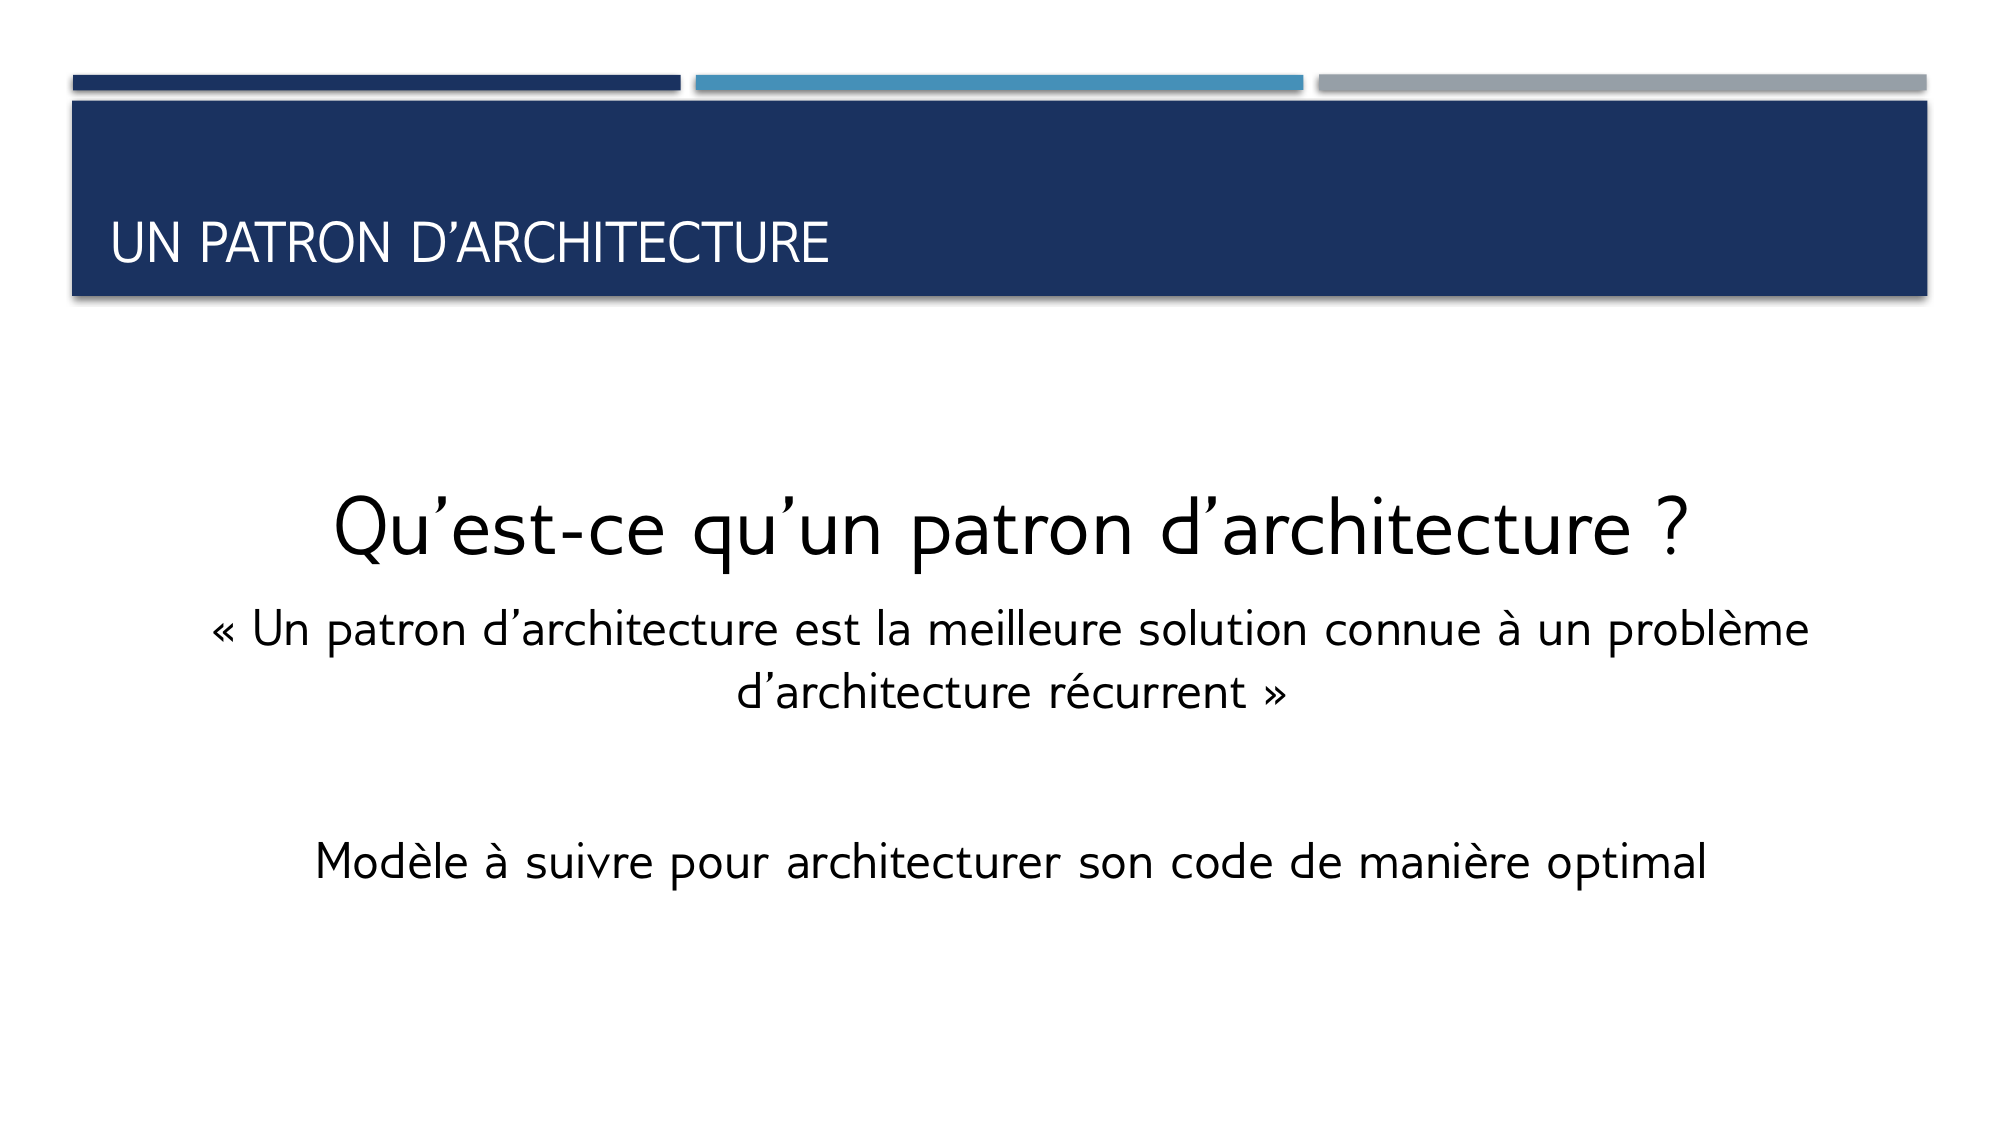

# Un patron d’architecture
Qu’est-ce qu’un patron d’architecture ?
« Un patron d’architecture est la meilleure solution connue à un problème d’architecture récurrent »

Modèle à suivre pour architecturer son code de manière optimal